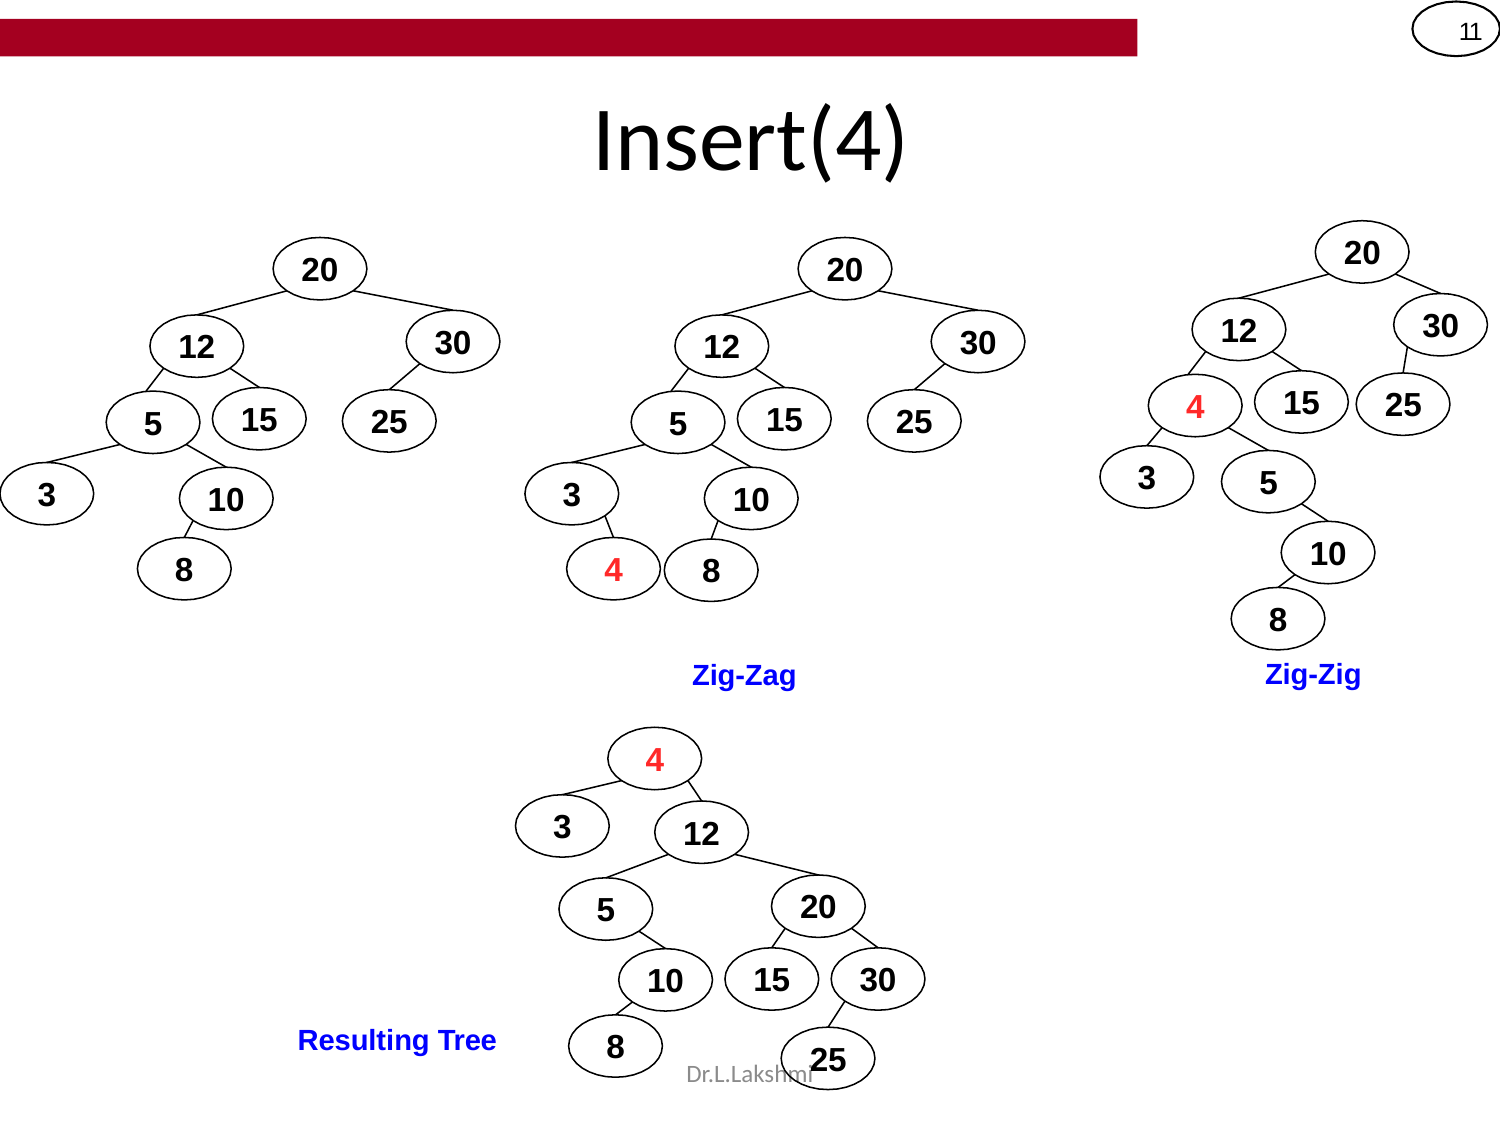

11

# Insert(4)

20

20
20

30
12

30
30
12
12

15
25
4

15
15
25
25
5
5

3
5

3
3
10
10

10

8
4
8

8
Zig-Zig

Zig-Zag

4

3
12

20
5

15
30
10

Resulting Tree
8

25
Dr.L.Lakshmi